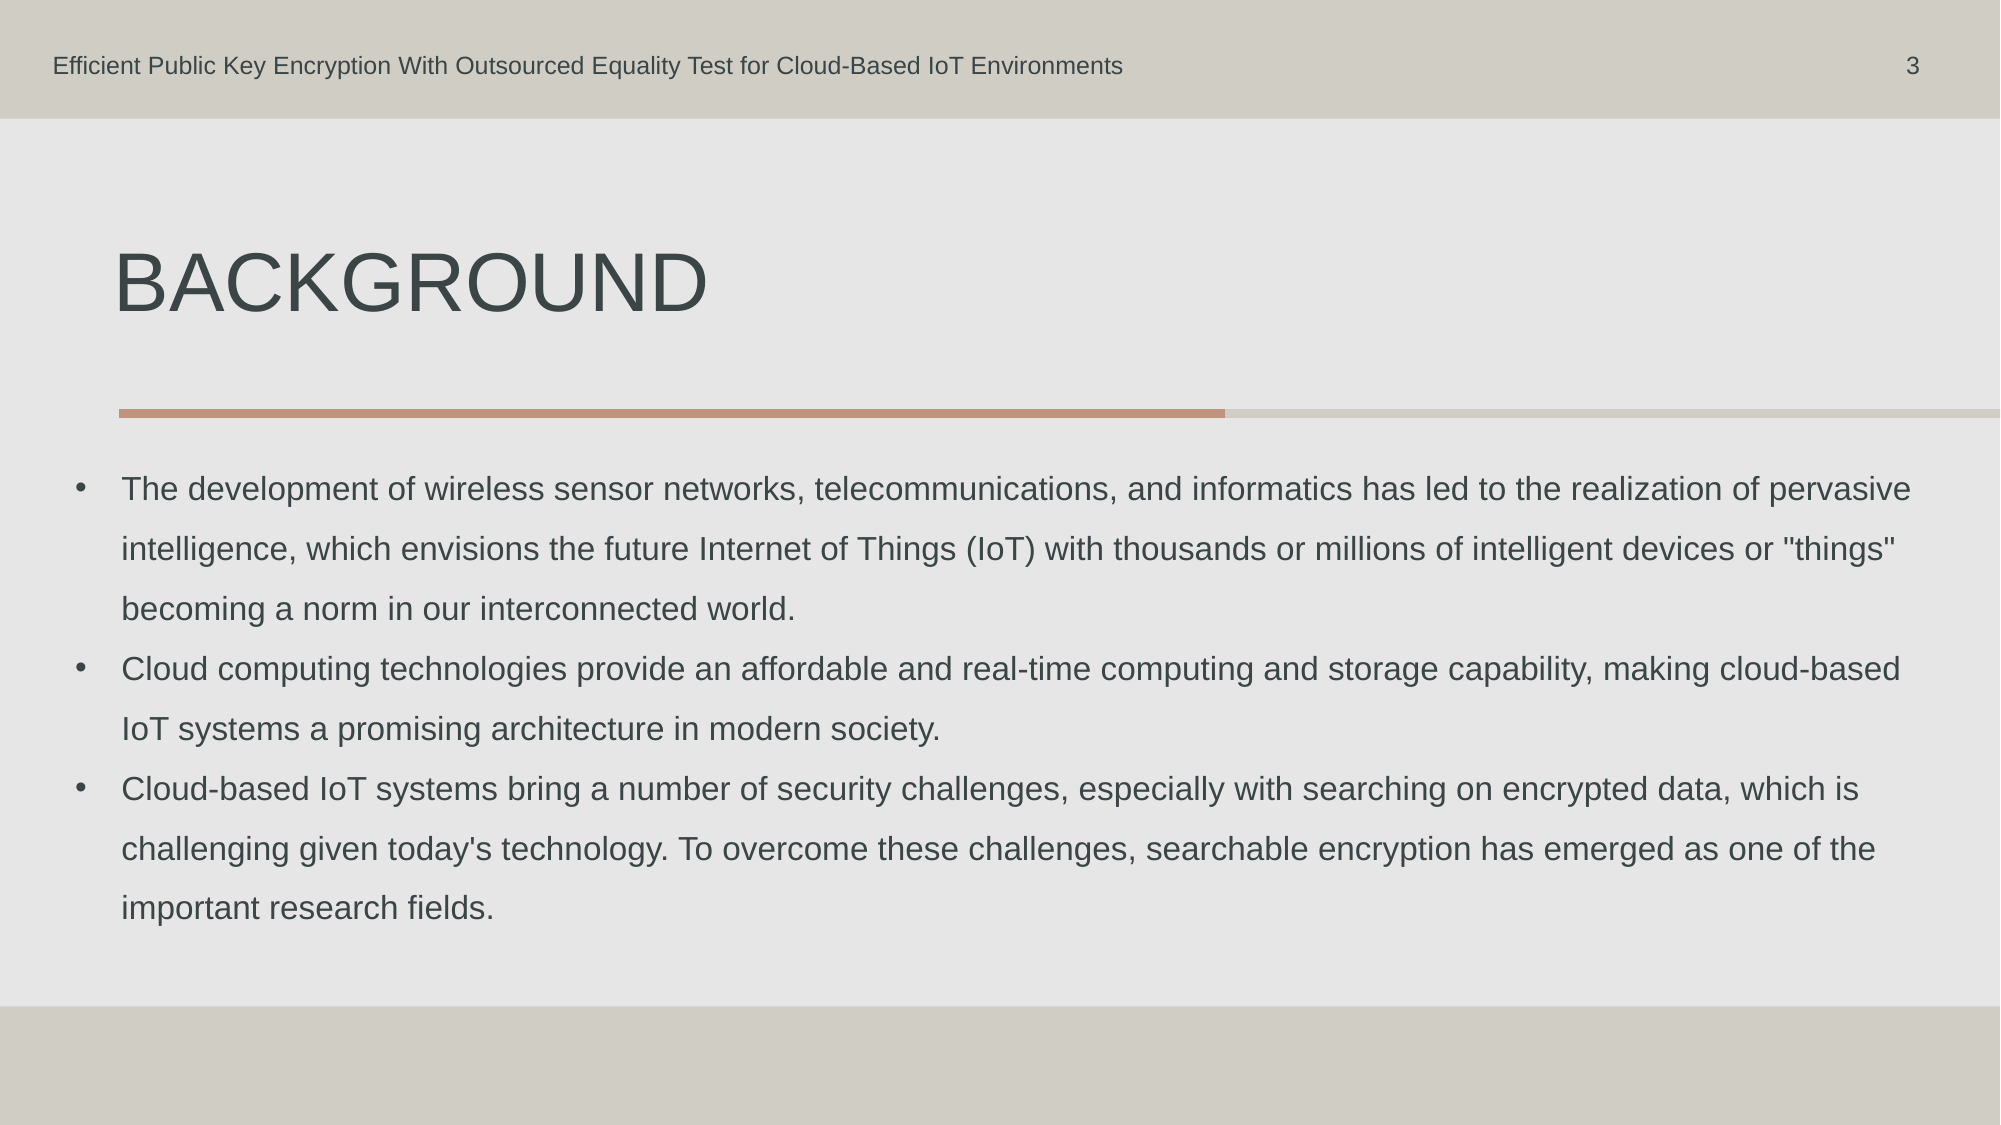

Efficient Public Key Encryption With Outsourced Equality Test for Cloud-Based IoT Environments
3
# BACKGROUND
The development of wireless sensor networks, telecommunications, and informatics has led to the realization of pervasive intelligence, which envisions the future Internet of Things (IoT) with thousands or millions of intelligent devices or "things" becoming a norm in our interconnected world.
Cloud computing technologies provide an affordable and real-time computing and storage capability, making cloud-based IoT systems a promising architecture in modern society.
Cloud-based IoT systems bring a number of security challenges, especially with searching on encrypted data, which is challenging given today's technology. To overcome these challenges, searchable encryption has emerged as one of the important research fields.